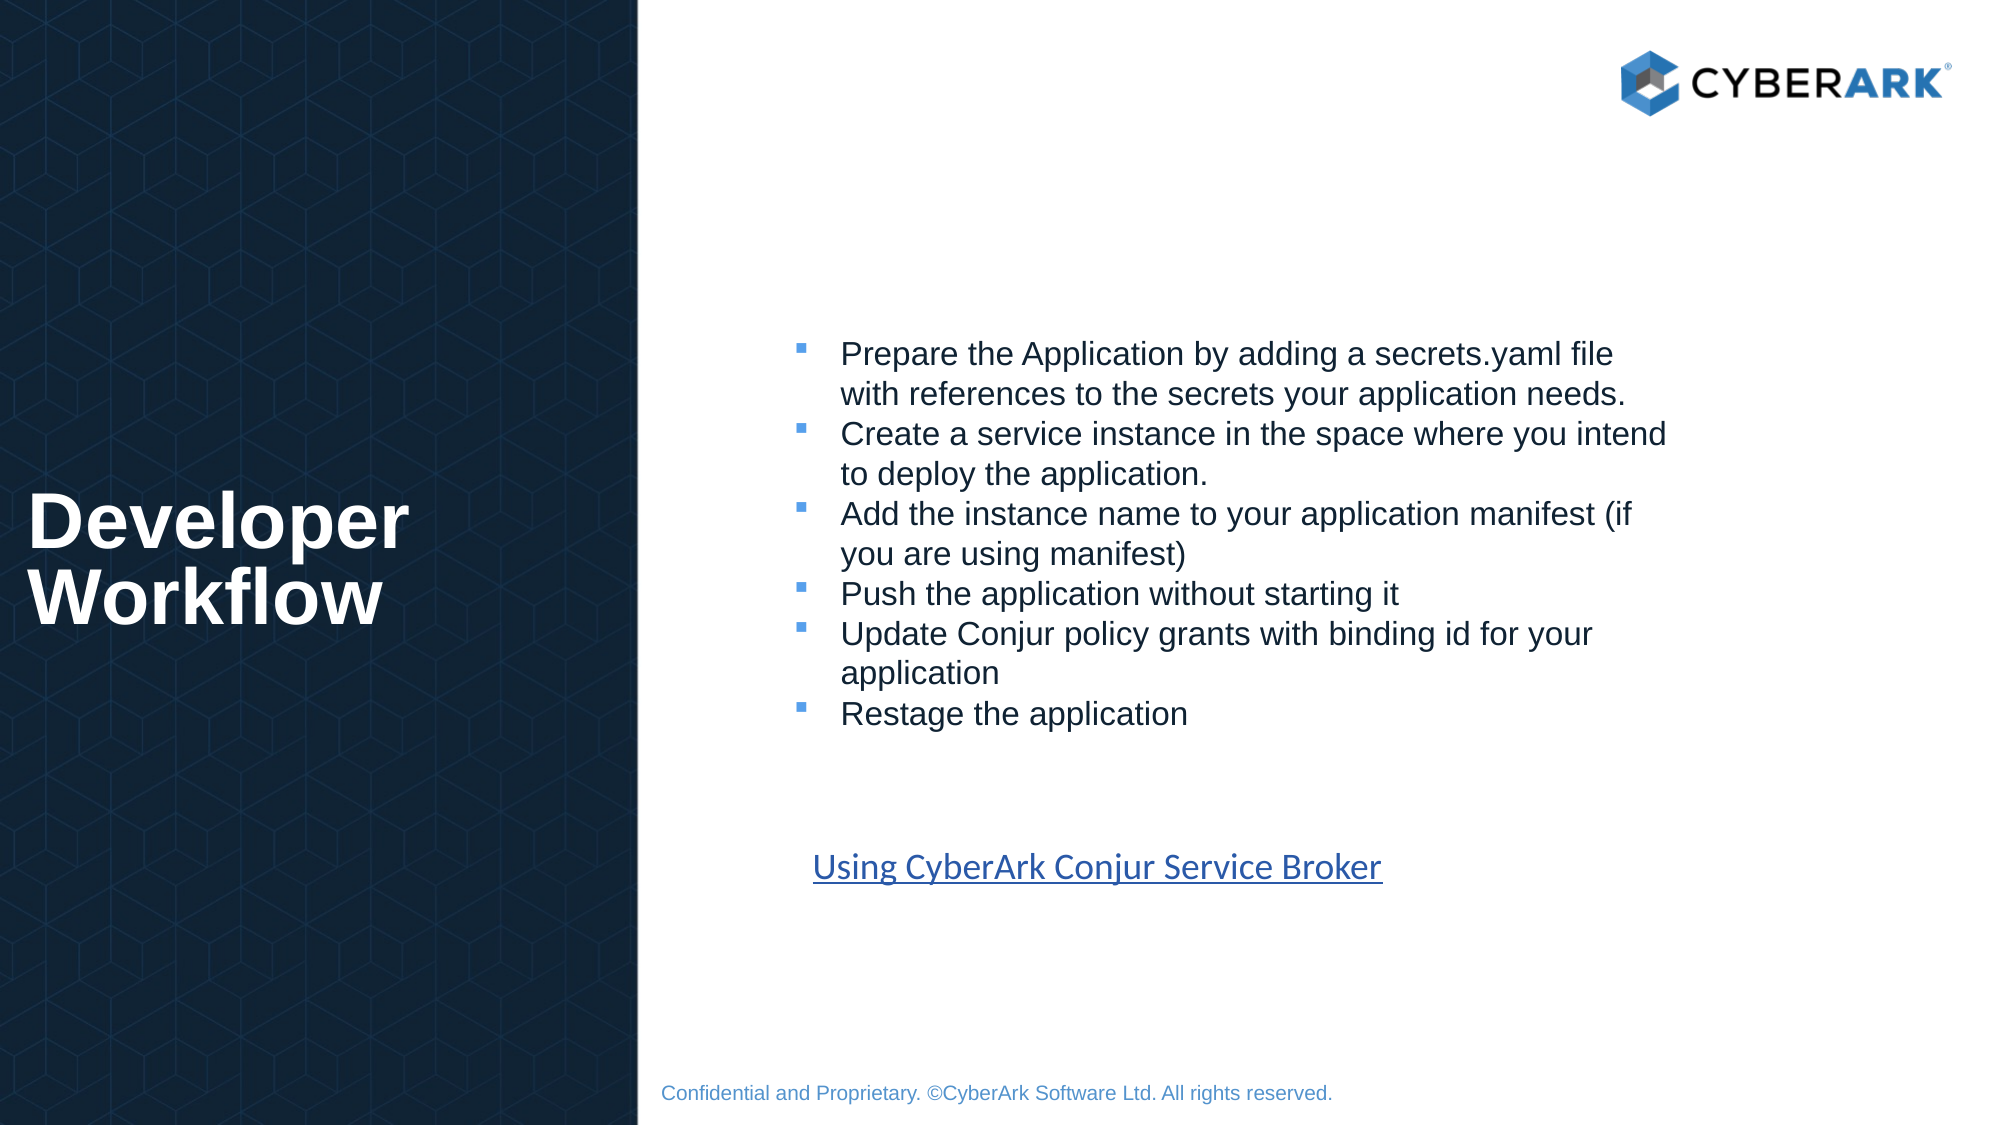

# Developer Workflow

Prepare the Application by adding a secrets.yaml file with references to the secrets your application needs.
Create a service instance in the space where you intend to deploy the application.
Add the instance name to your application manifest (if you are using manifest)
Push the application without starting it
Update Conjur policy grants with binding id for your application
Restage the application
Using CyberArk Conjur Service Broker